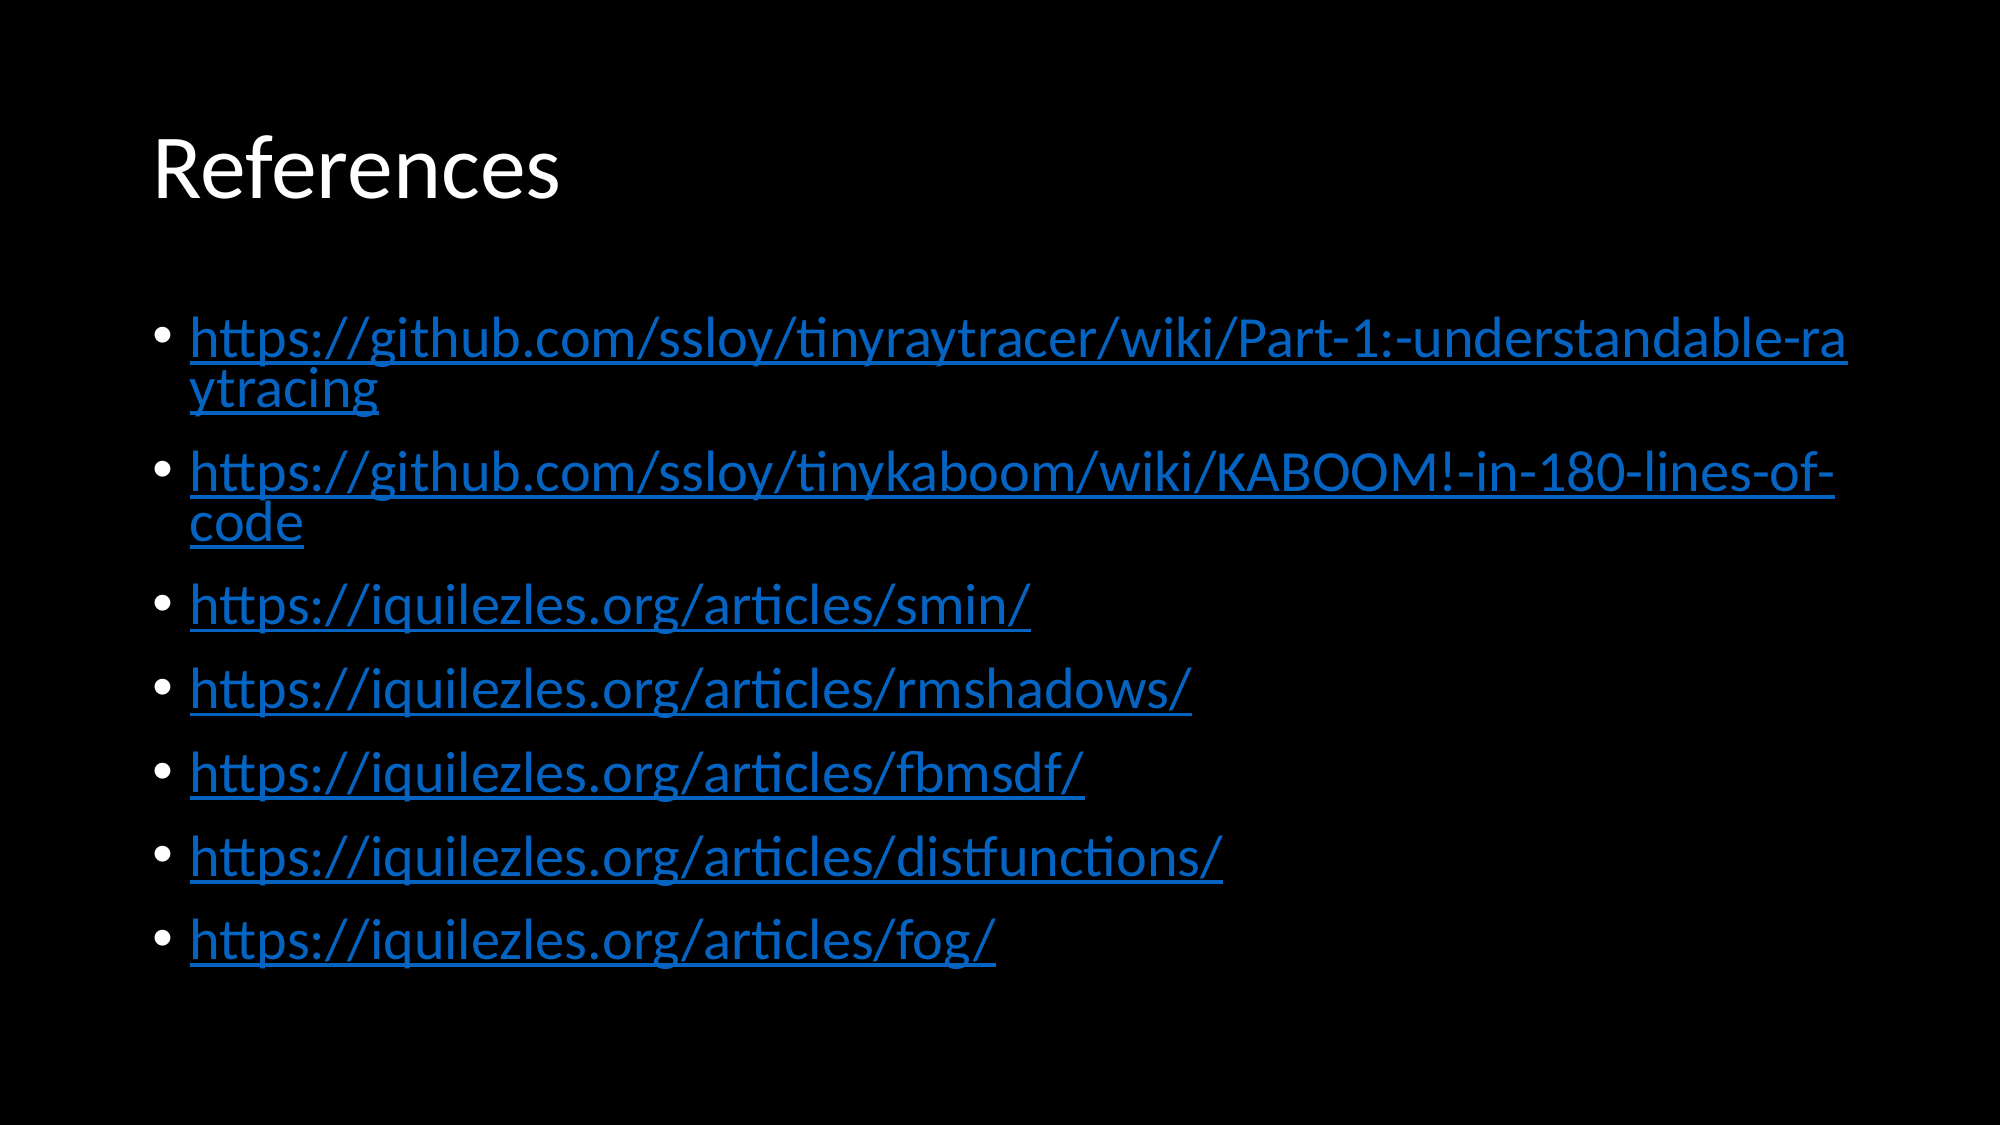

# References
https://github.com/ssloy/tinyraytracer/wiki/Part-1:-understandable-raytracing
https://github.com/ssloy/tinykaboom/wiki/KABOOM!-in-180-lines-of-code
https://iquilezles.org/articles/smin/
https://iquilezles.org/articles/rmshadows/
https://iquilezles.org/articles/fbmsdf/
https://iquilezles.org/articles/distfunctions/
https://iquilezles.org/articles/fog/